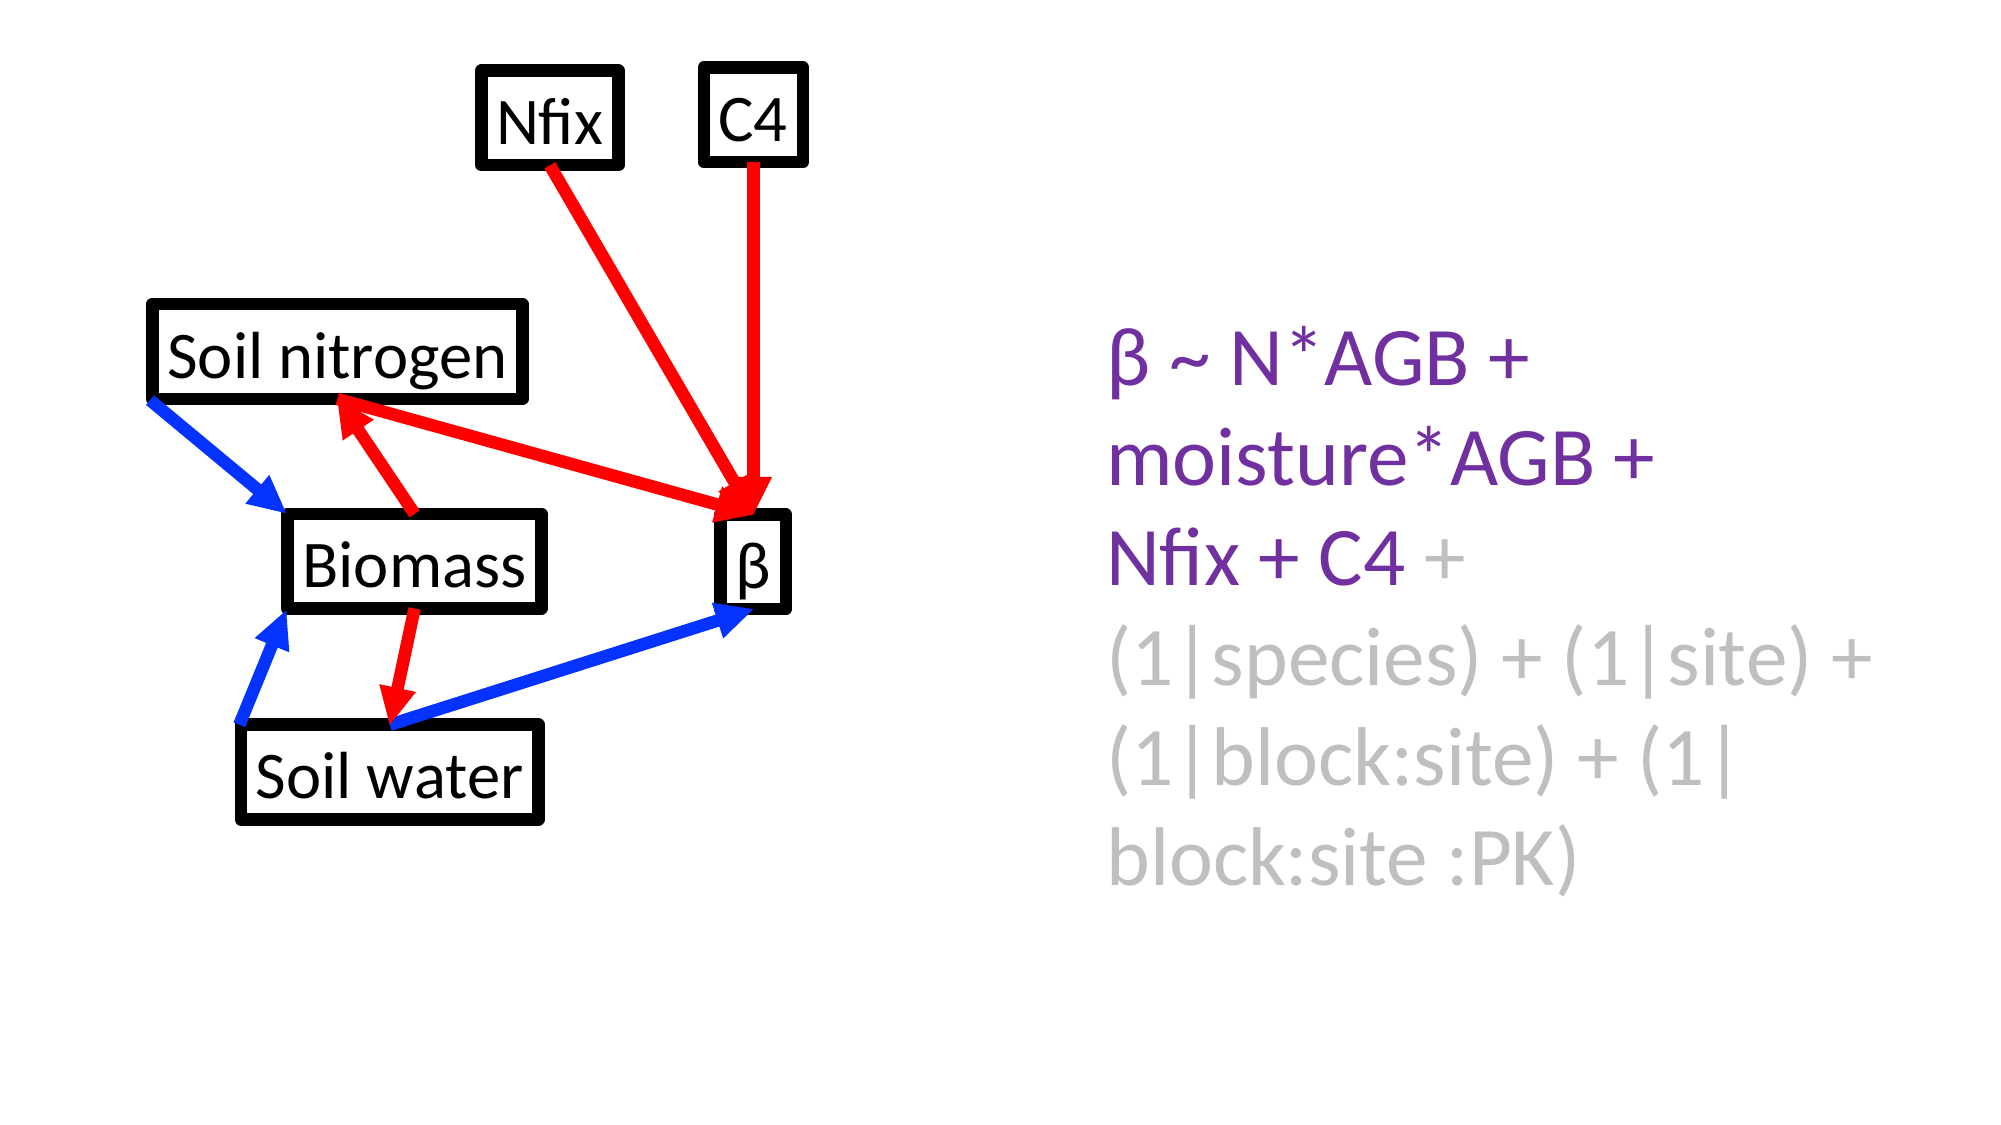

C4
Nfix
β ~ N*AGB + moisture*AGB +
Nfix + C4 +
(1|species) + (1|site) + (1|block:site) + (1|block:site :PK)
Soil nitrogen
Biomass
β
Soil water